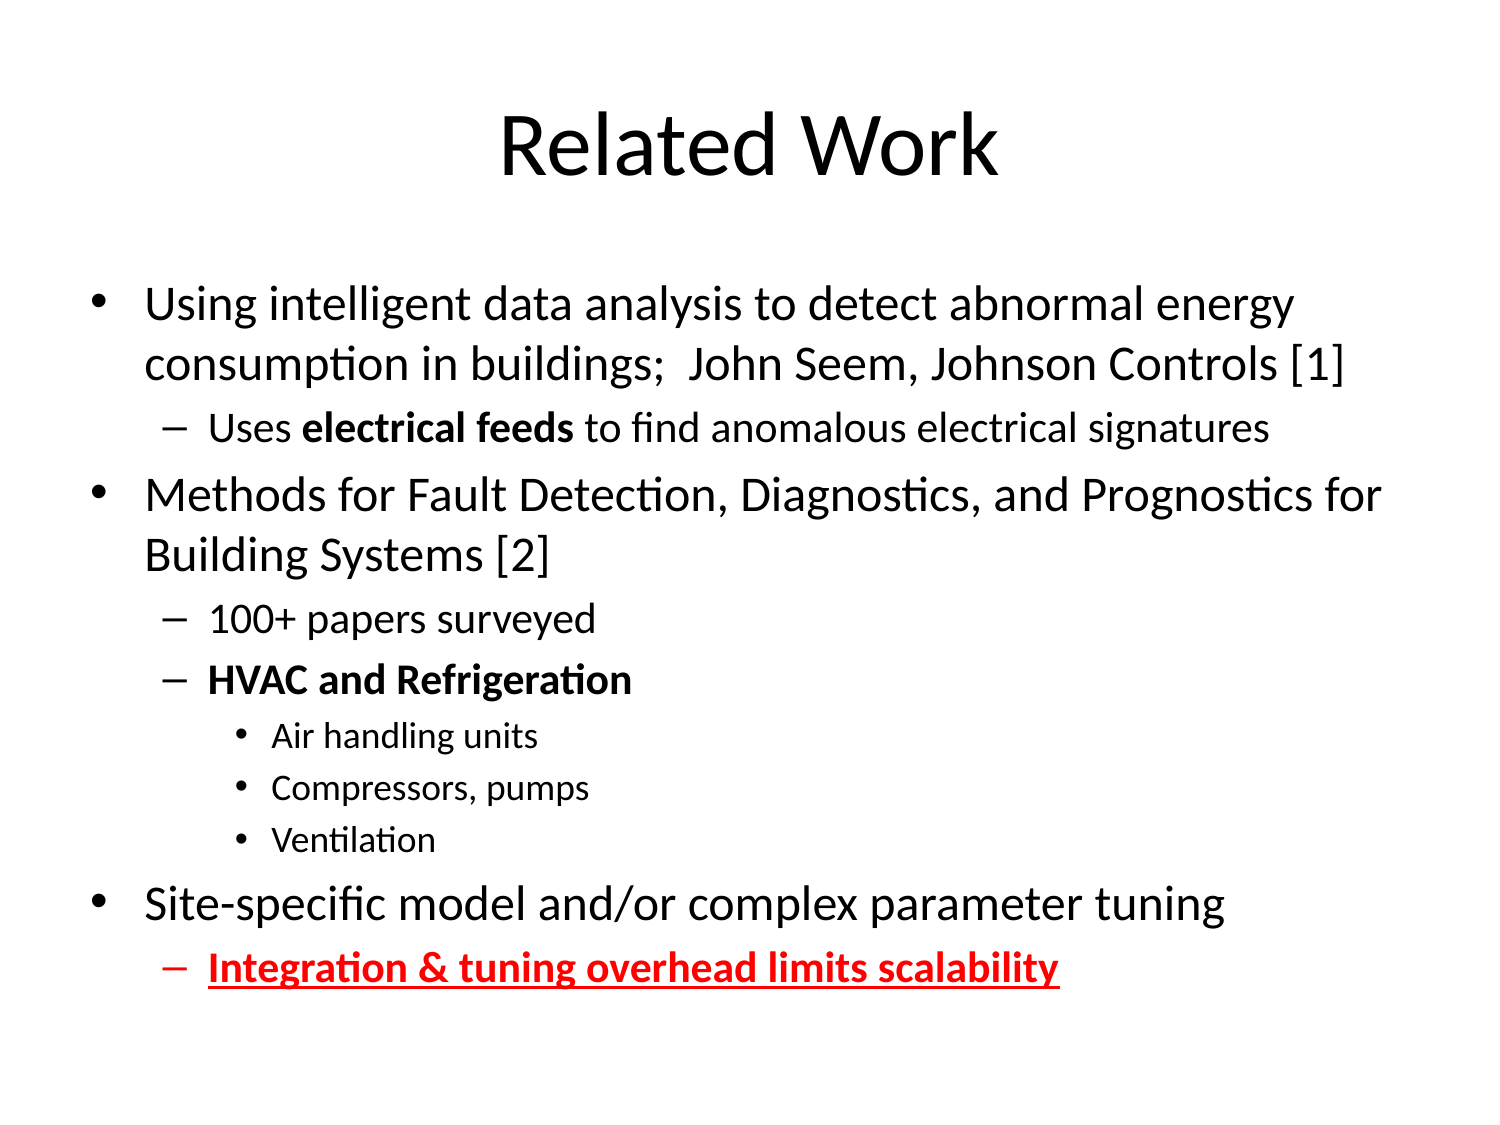

# Related Work
Using intelligent data analysis to detect abnormal energy consumption in buildings;  John Seem, Johnson Controls [1]
Uses electrical feeds to find anomalous electrical signatures
Methods for Fault Detection, Diagnostics, and Prognostics for Building Systems [2]
100+ papers surveyed
HVAC and Refrigeration
Air handling units
Compressors, pumps
Ventilation
Site-specific model and/or complex parameter tuning
Integration & tuning overhead limits scalability